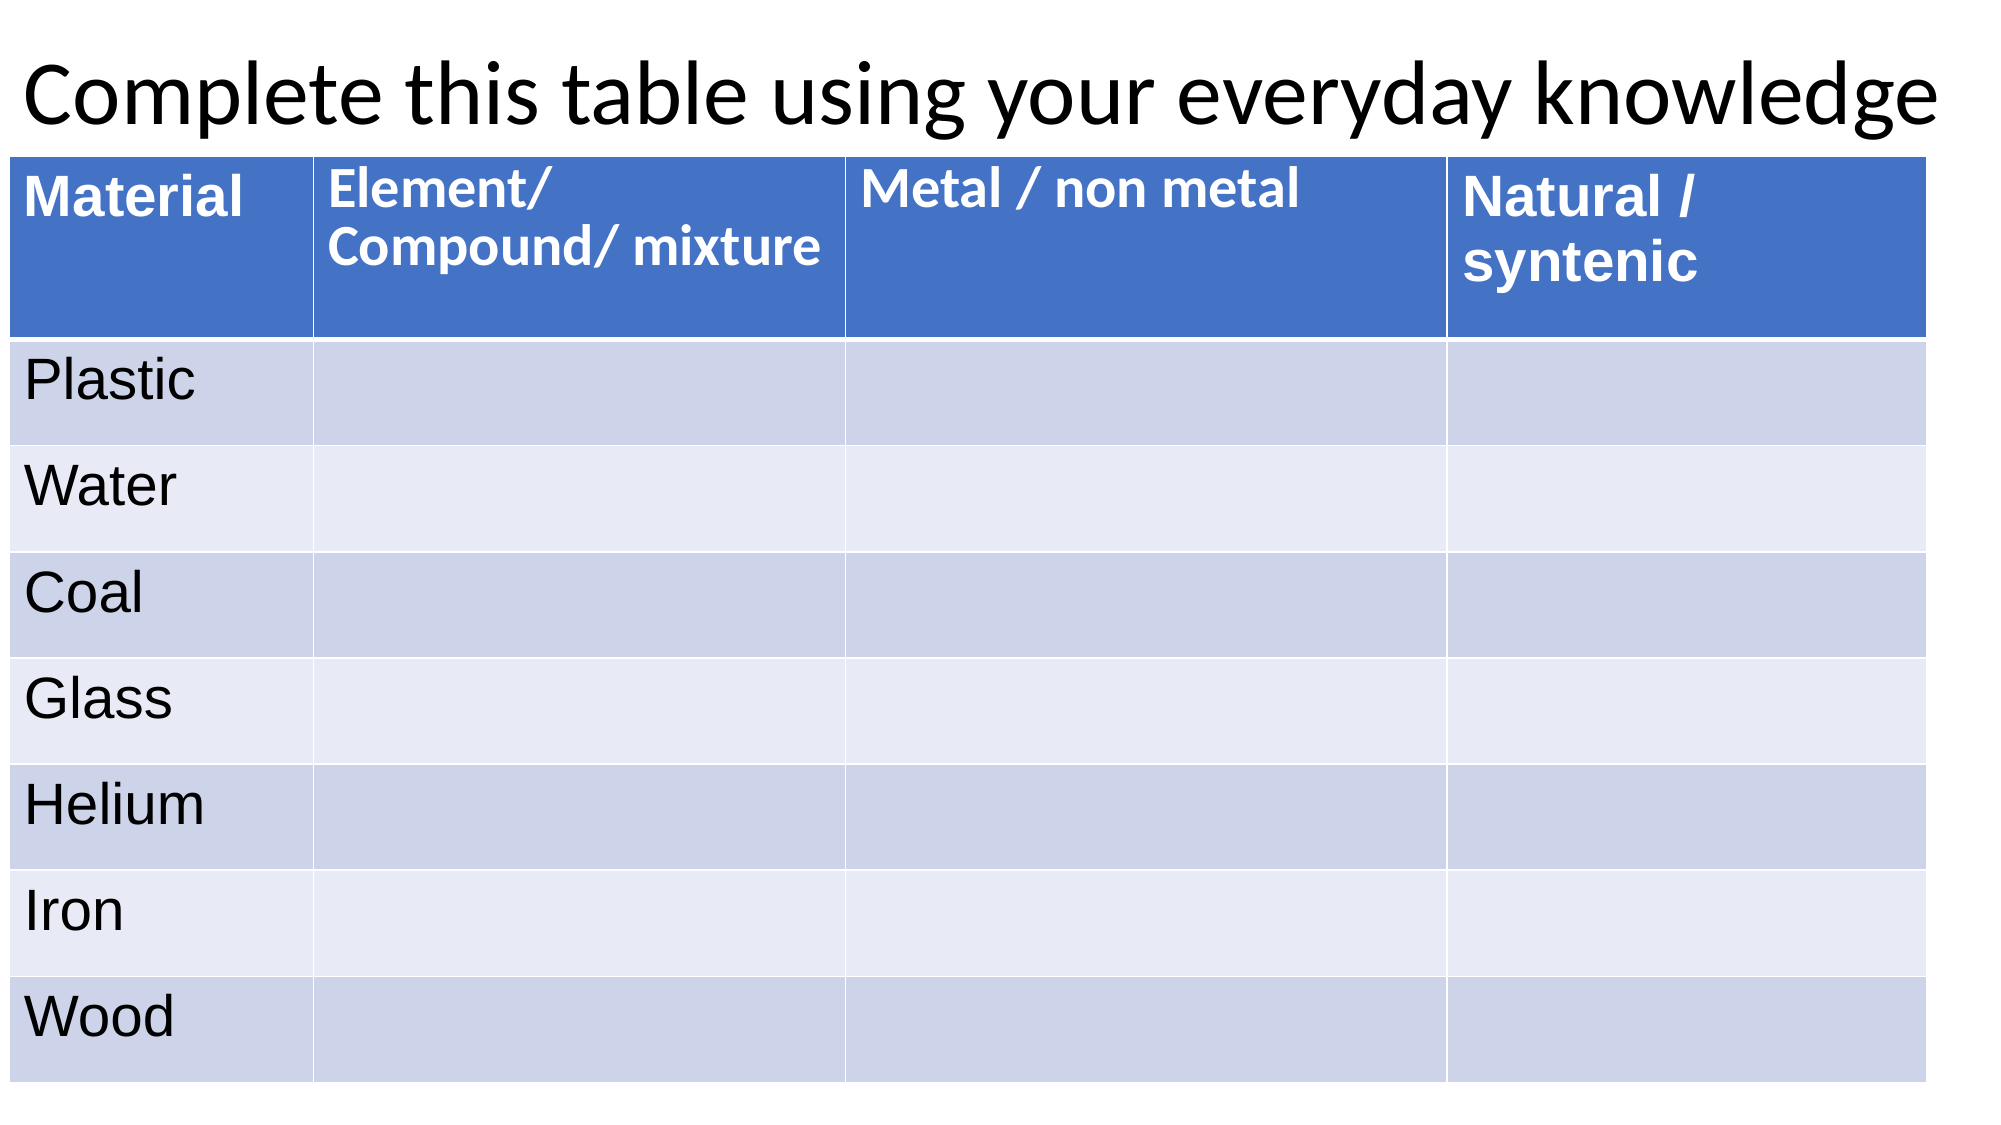

# Complete this table using your everyday knowledge
| Material | Element/ Compound/ mixture | Metal / non metal | Natural / syntenic |
| --- | --- | --- | --- |
| Plastic |  |  |  |
| Water |  |  |  |
| Coal |  |  |  |
| Glass |  |  |  |
| Helium |  |  |  |
| Iron |  |  |  |
| Wood |  |  |  |